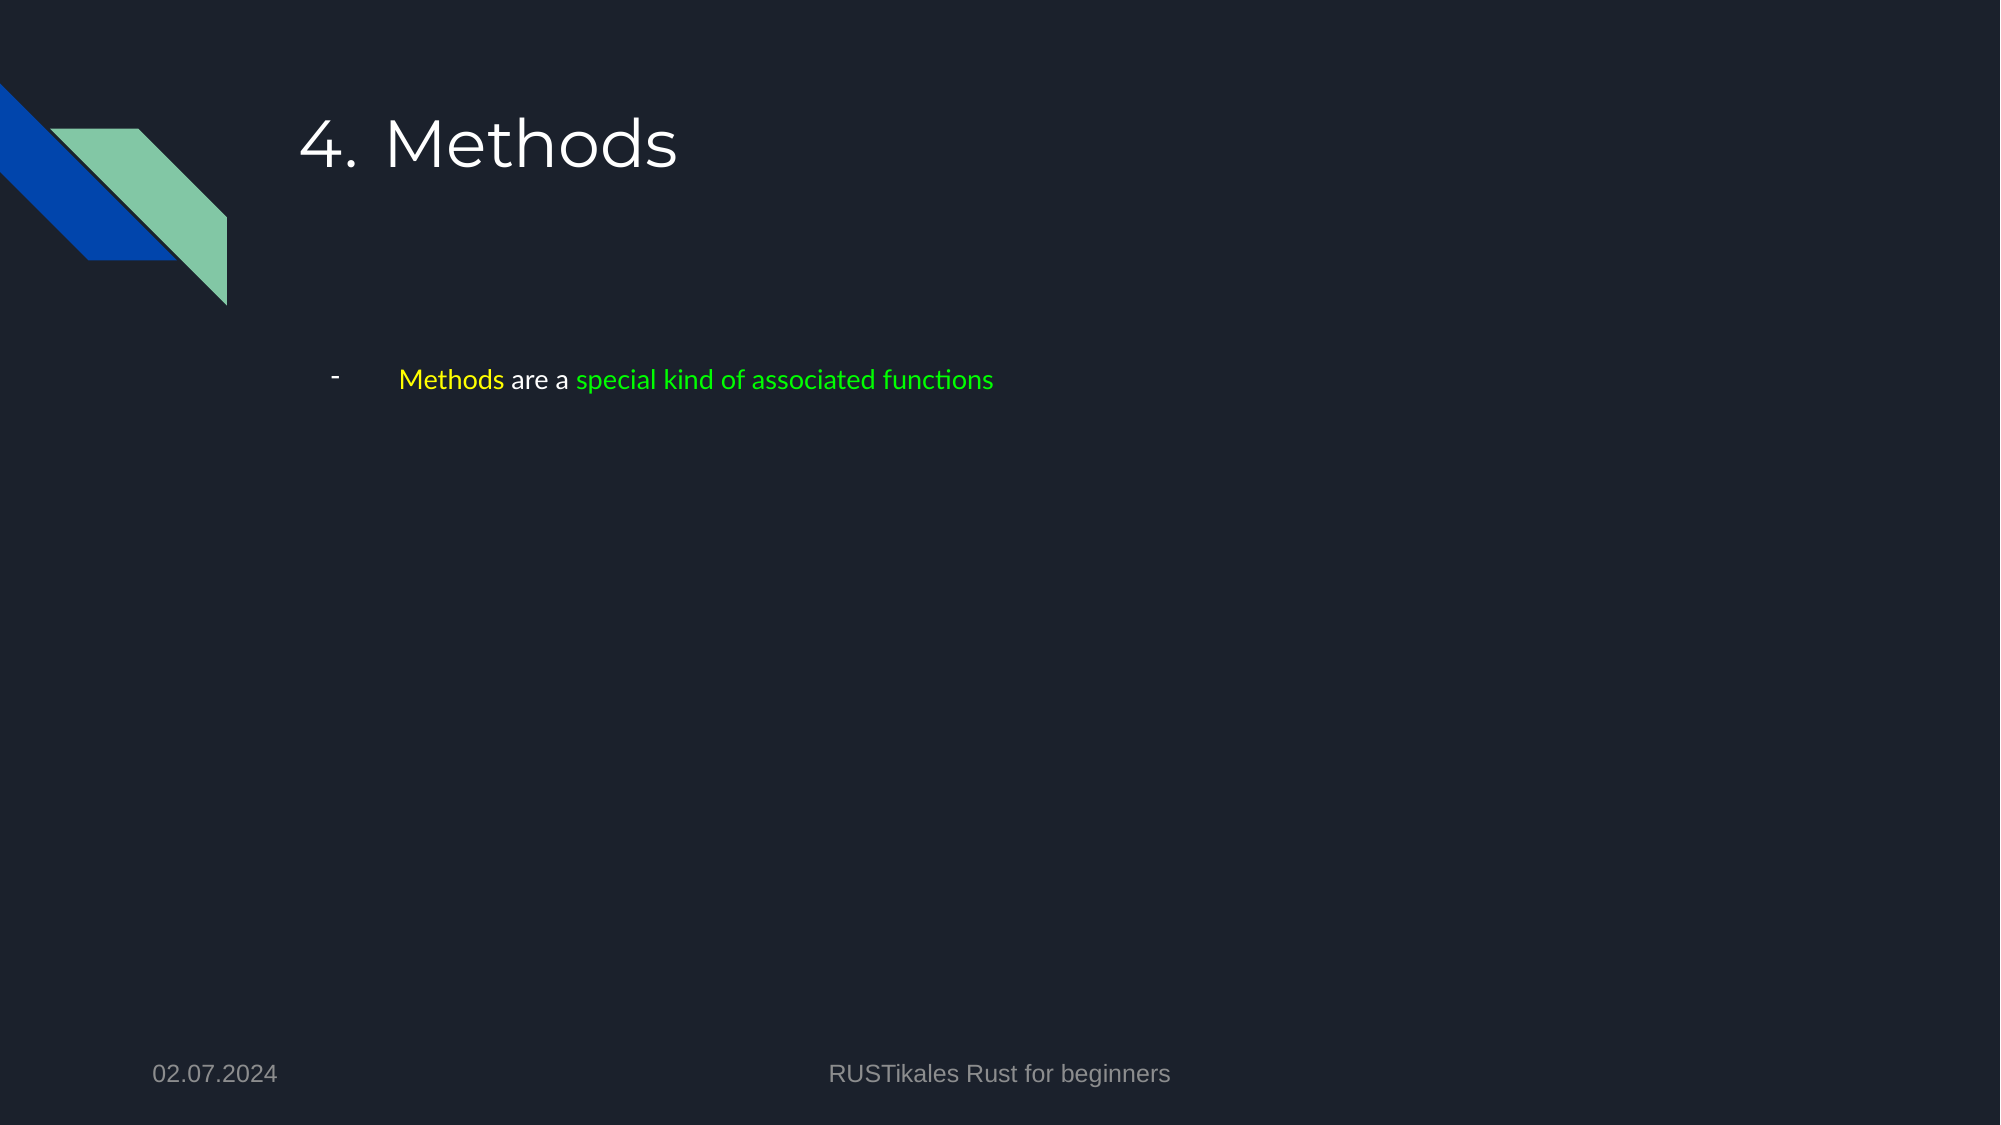

# Methods
Methods are a special kind of associated functions
02.07.2024
RUSTikales Rust for beginners